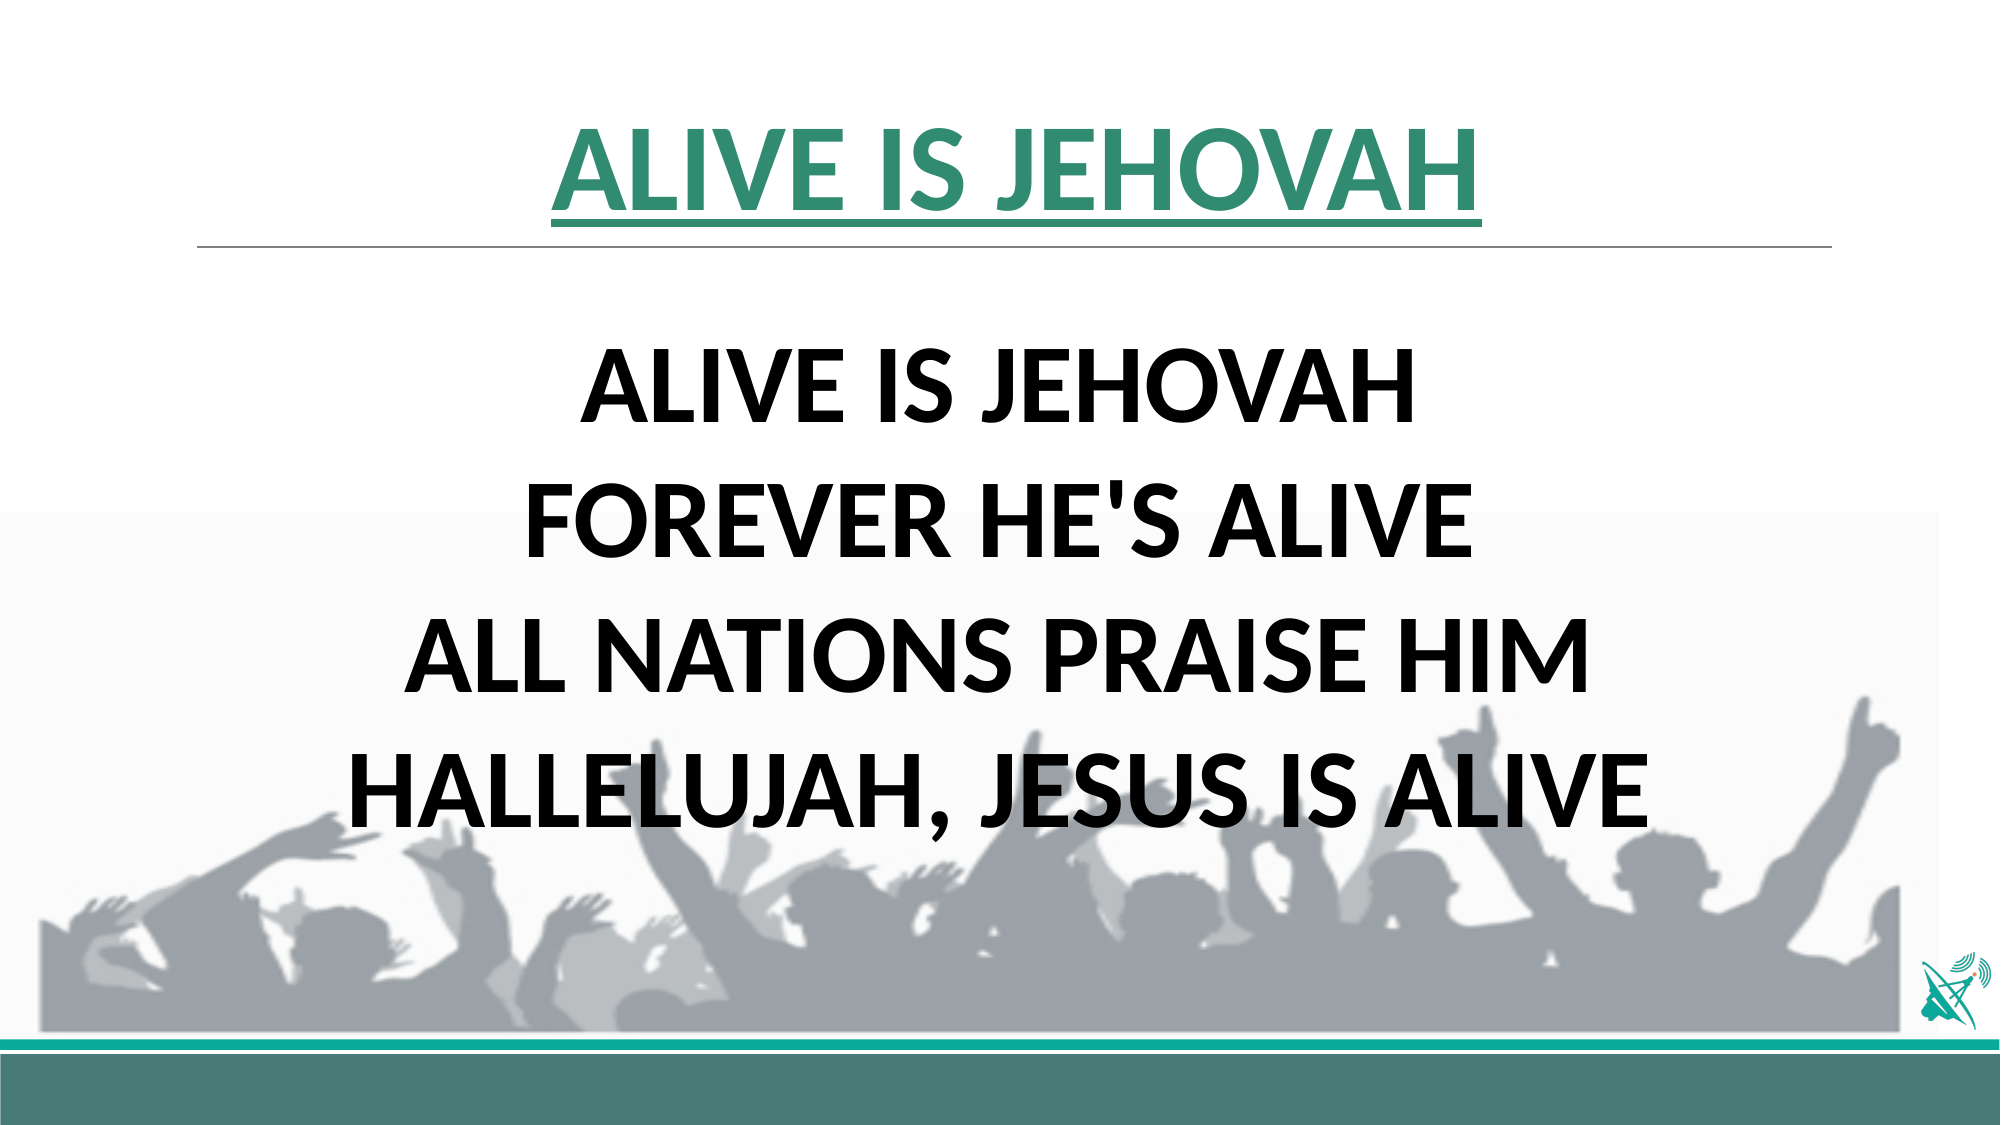

# ALIVE IS JEHOVAH
ALIVE IS JEHOVAH
FOREVER HE'S ALIVE
ALL NATIONS PRAISE HIM
HALLELUJAH, JESUS IS ALIVE